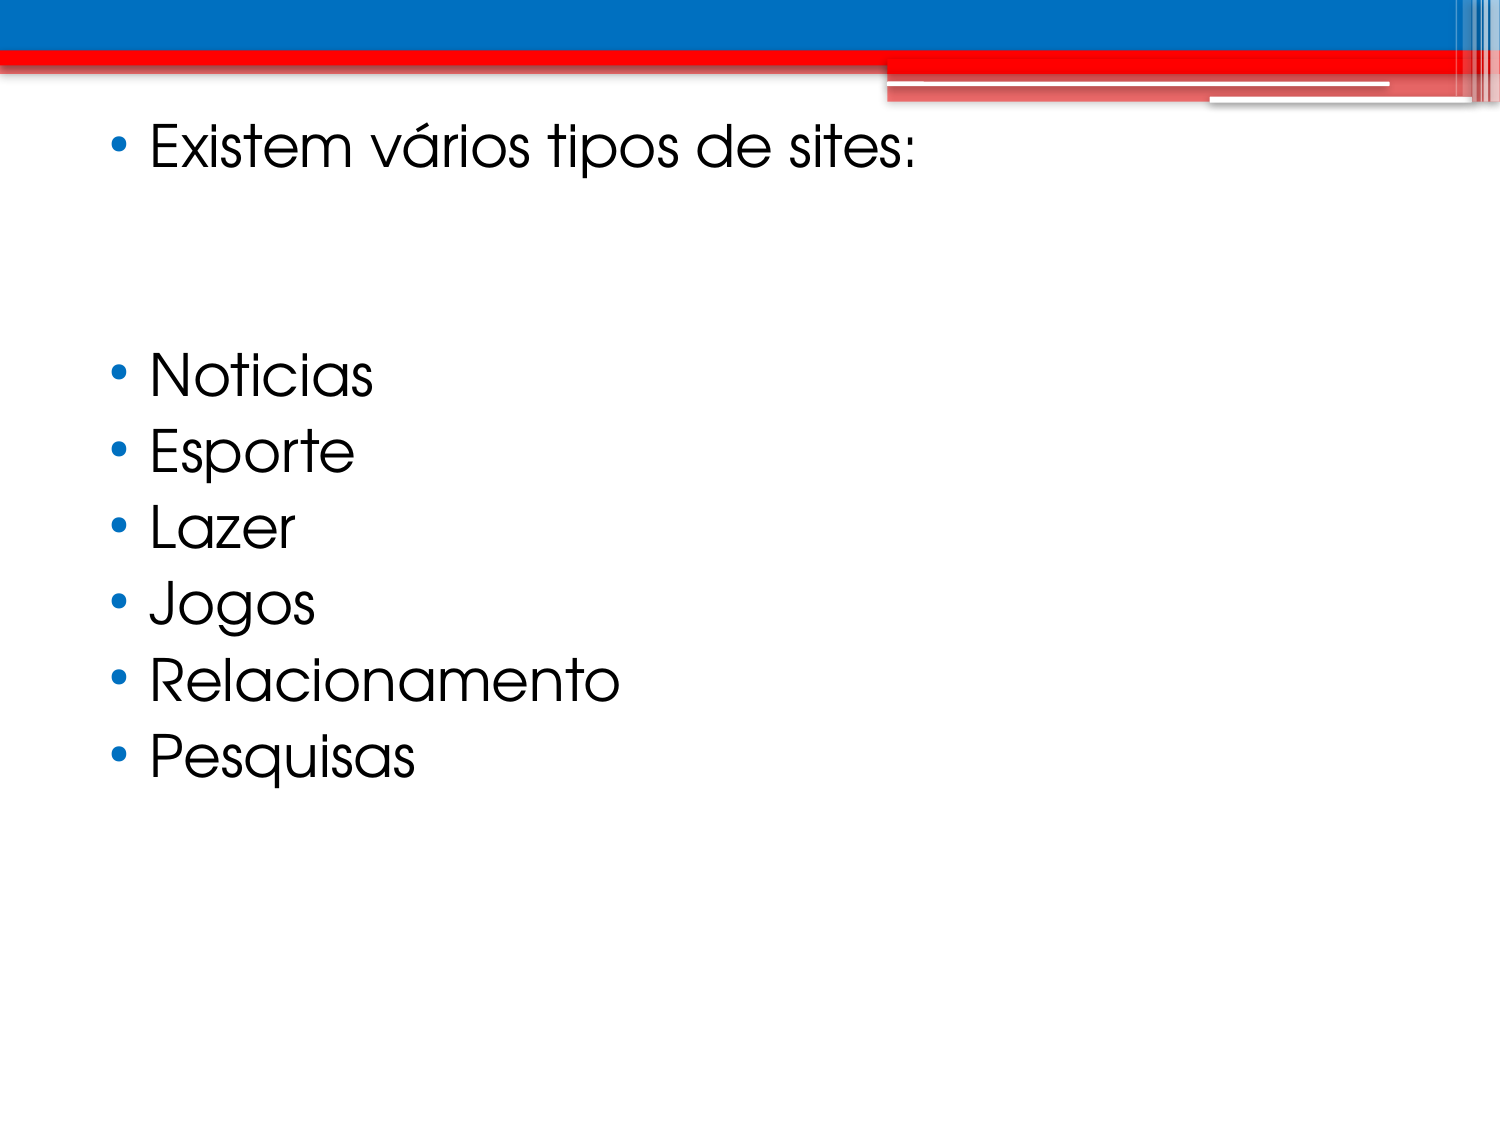

Existem vários tipos de sites:

Noticias
Esporte
Lazer
Jogos
Relacionamento
Pesquisas